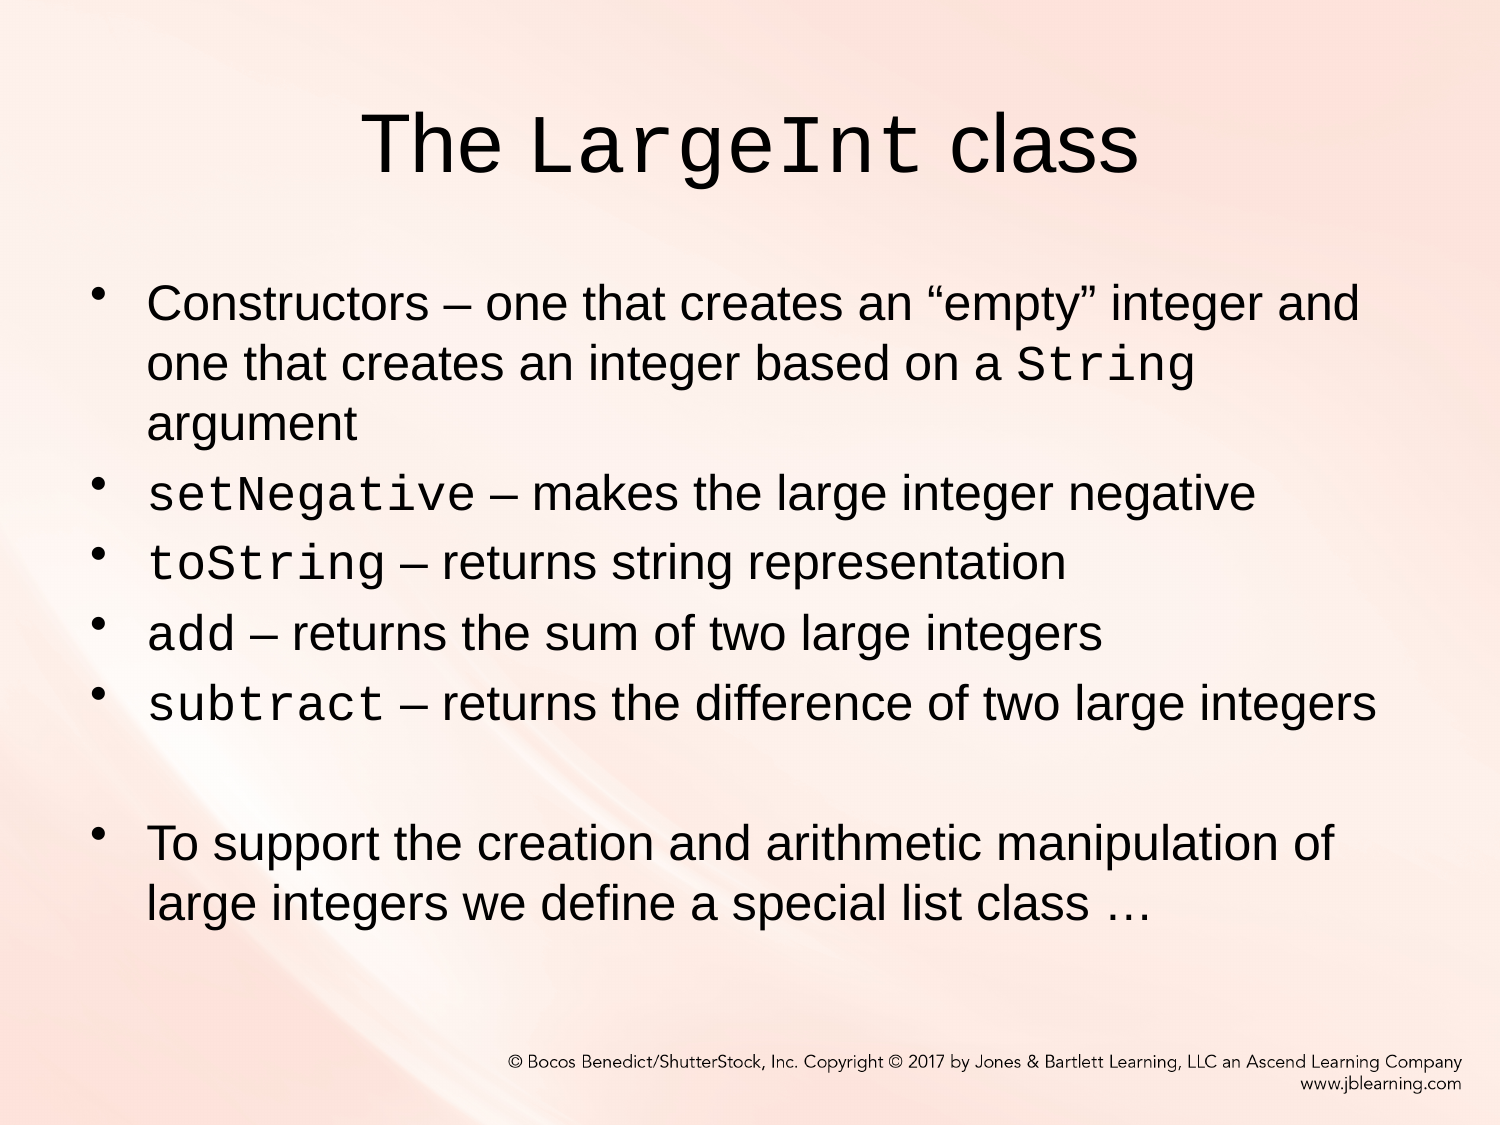

# The LargeInt class
Constructors – one that creates an “empty” integer and one that creates an integer based on a String argument
setNegative – makes the large integer negative
toString – returns string representation
add – returns the sum of two large integers
subtract – returns the difference of two large integers

To support the creation and arithmetic manipulation of large integers we define a special list class …